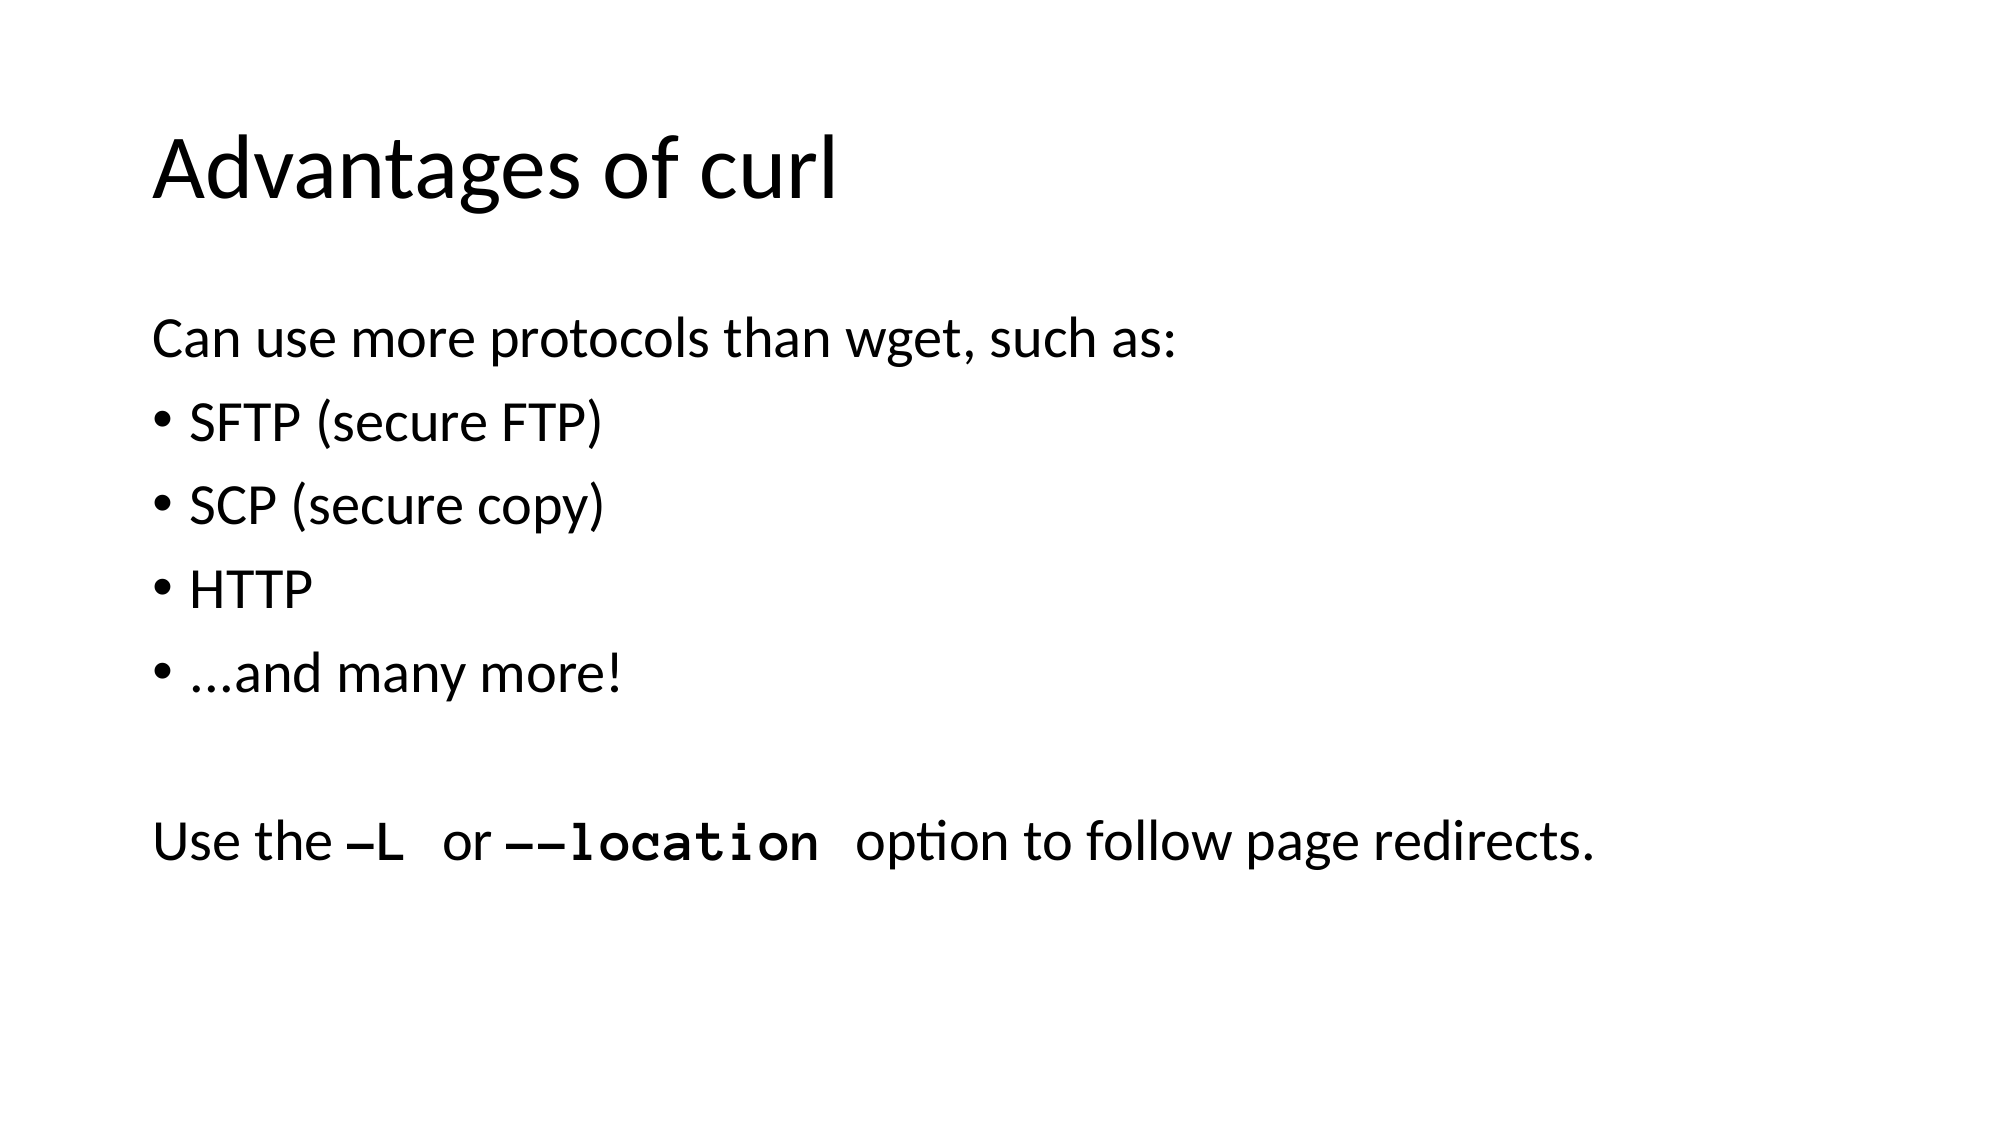

# Advantages of curl
Can use more protocols than wget, such as:
SFTP (secure FTP)
SCP (secure copy)
HTTP
...and many more!

Use the -L or --location option to follow page redirects.